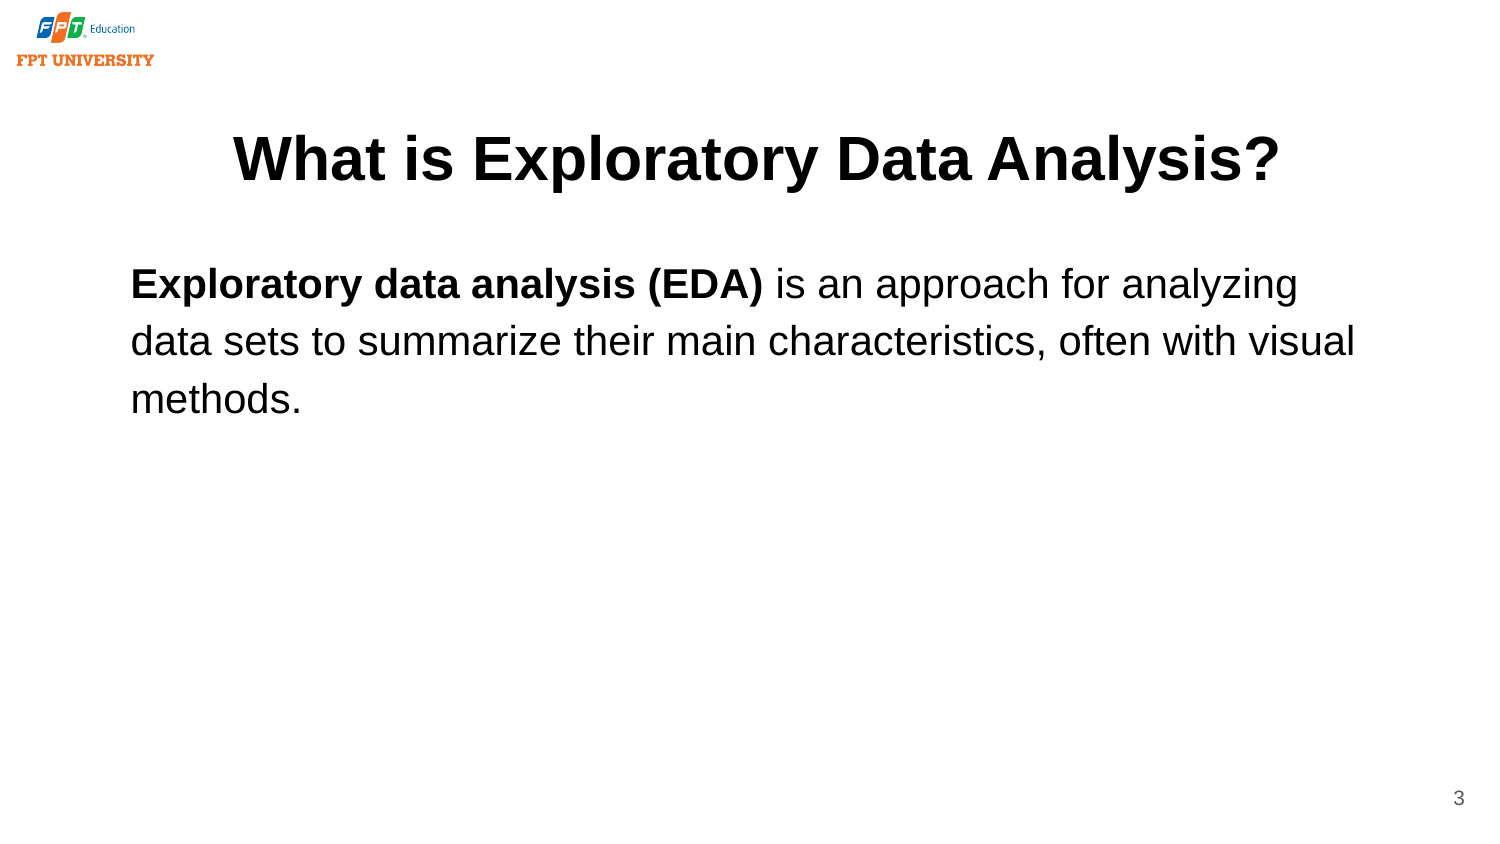

# What is Exploratory Data Analysis?
Exploratory data analysis (EDA) is an approach for analyzing data sets to summarize their main characteristics, often with visual methods.
3